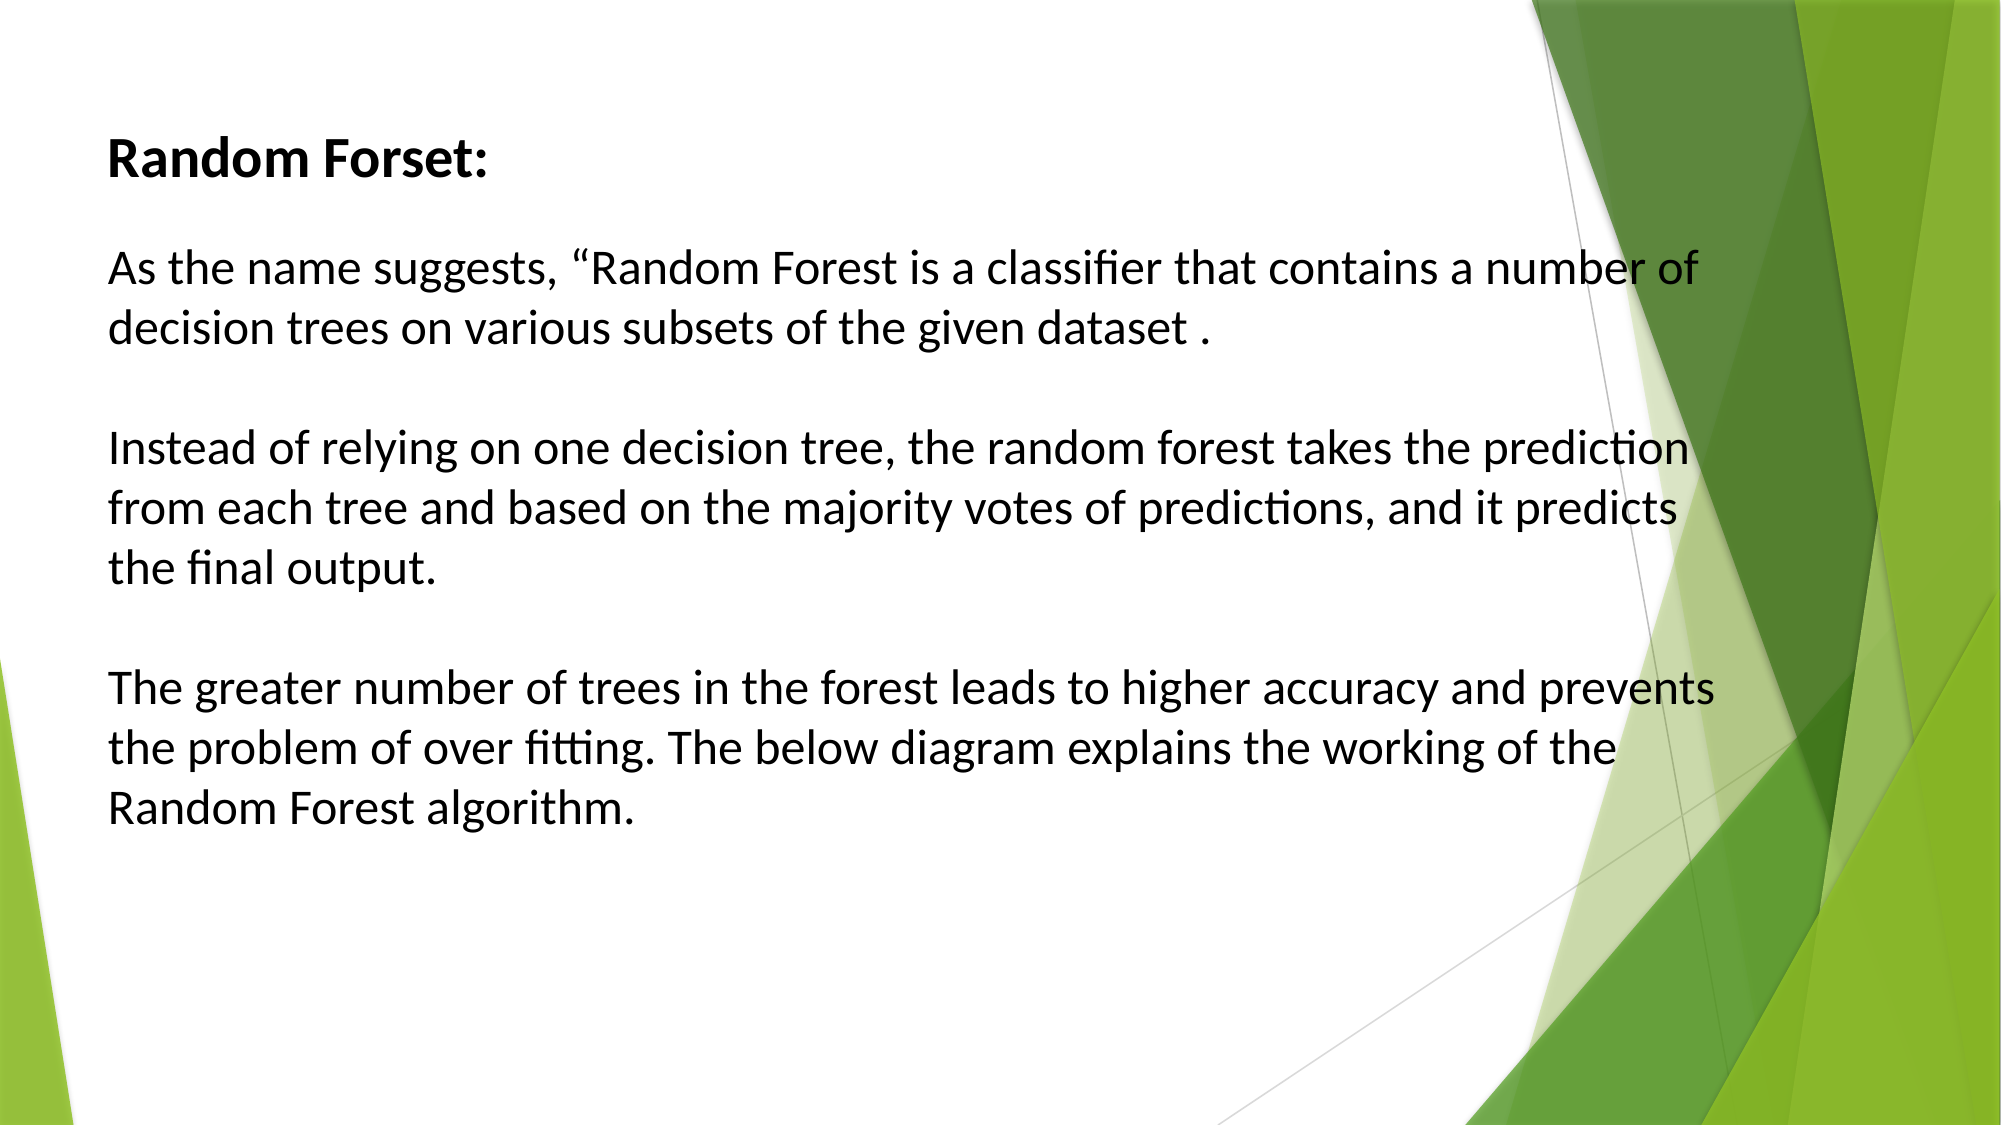

Random Forset:

As the name suggests, “Random Forest is a classifier that contains a number of decision trees on various subsets of the given dataset .

Instead of relying on one decision tree, the random forest takes the prediction from each tree and based on the majority votes of predictions, and it predicts the final output.

The greater number of trees in the forest leads to higher accuracy and prevents the problem of over fitting. The below diagram explains the working of the Random Forest algorithm.